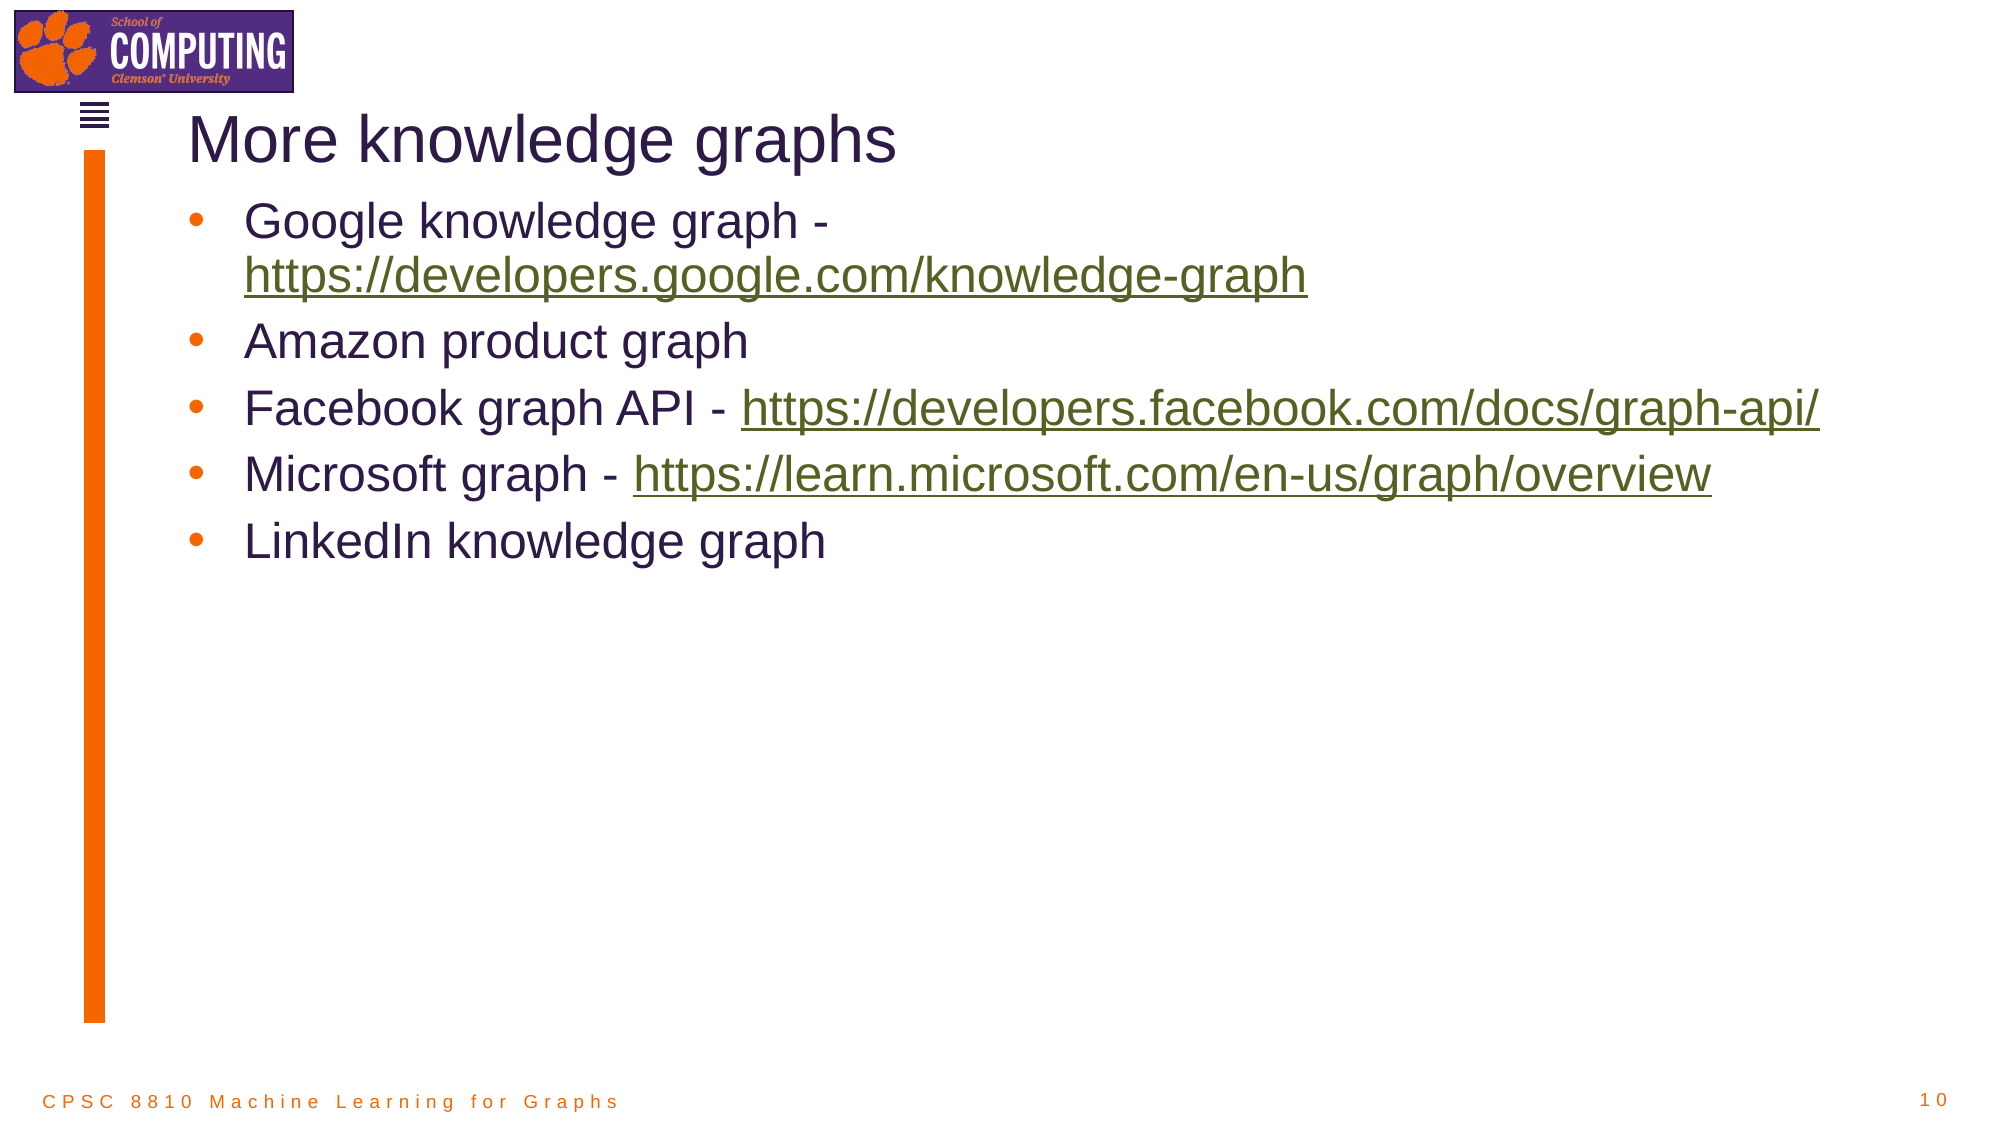

# More knowledge graphs
Google knowledge graph - https://developers.google.com/knowledge-graph
Amazon product graph
Facebook graph API - https://developers.facebook.com/docs/graph-api/
Microsoft graph - https://learn.microsoft.com/en-us/graph/overview
LinkedIn knowledge graph